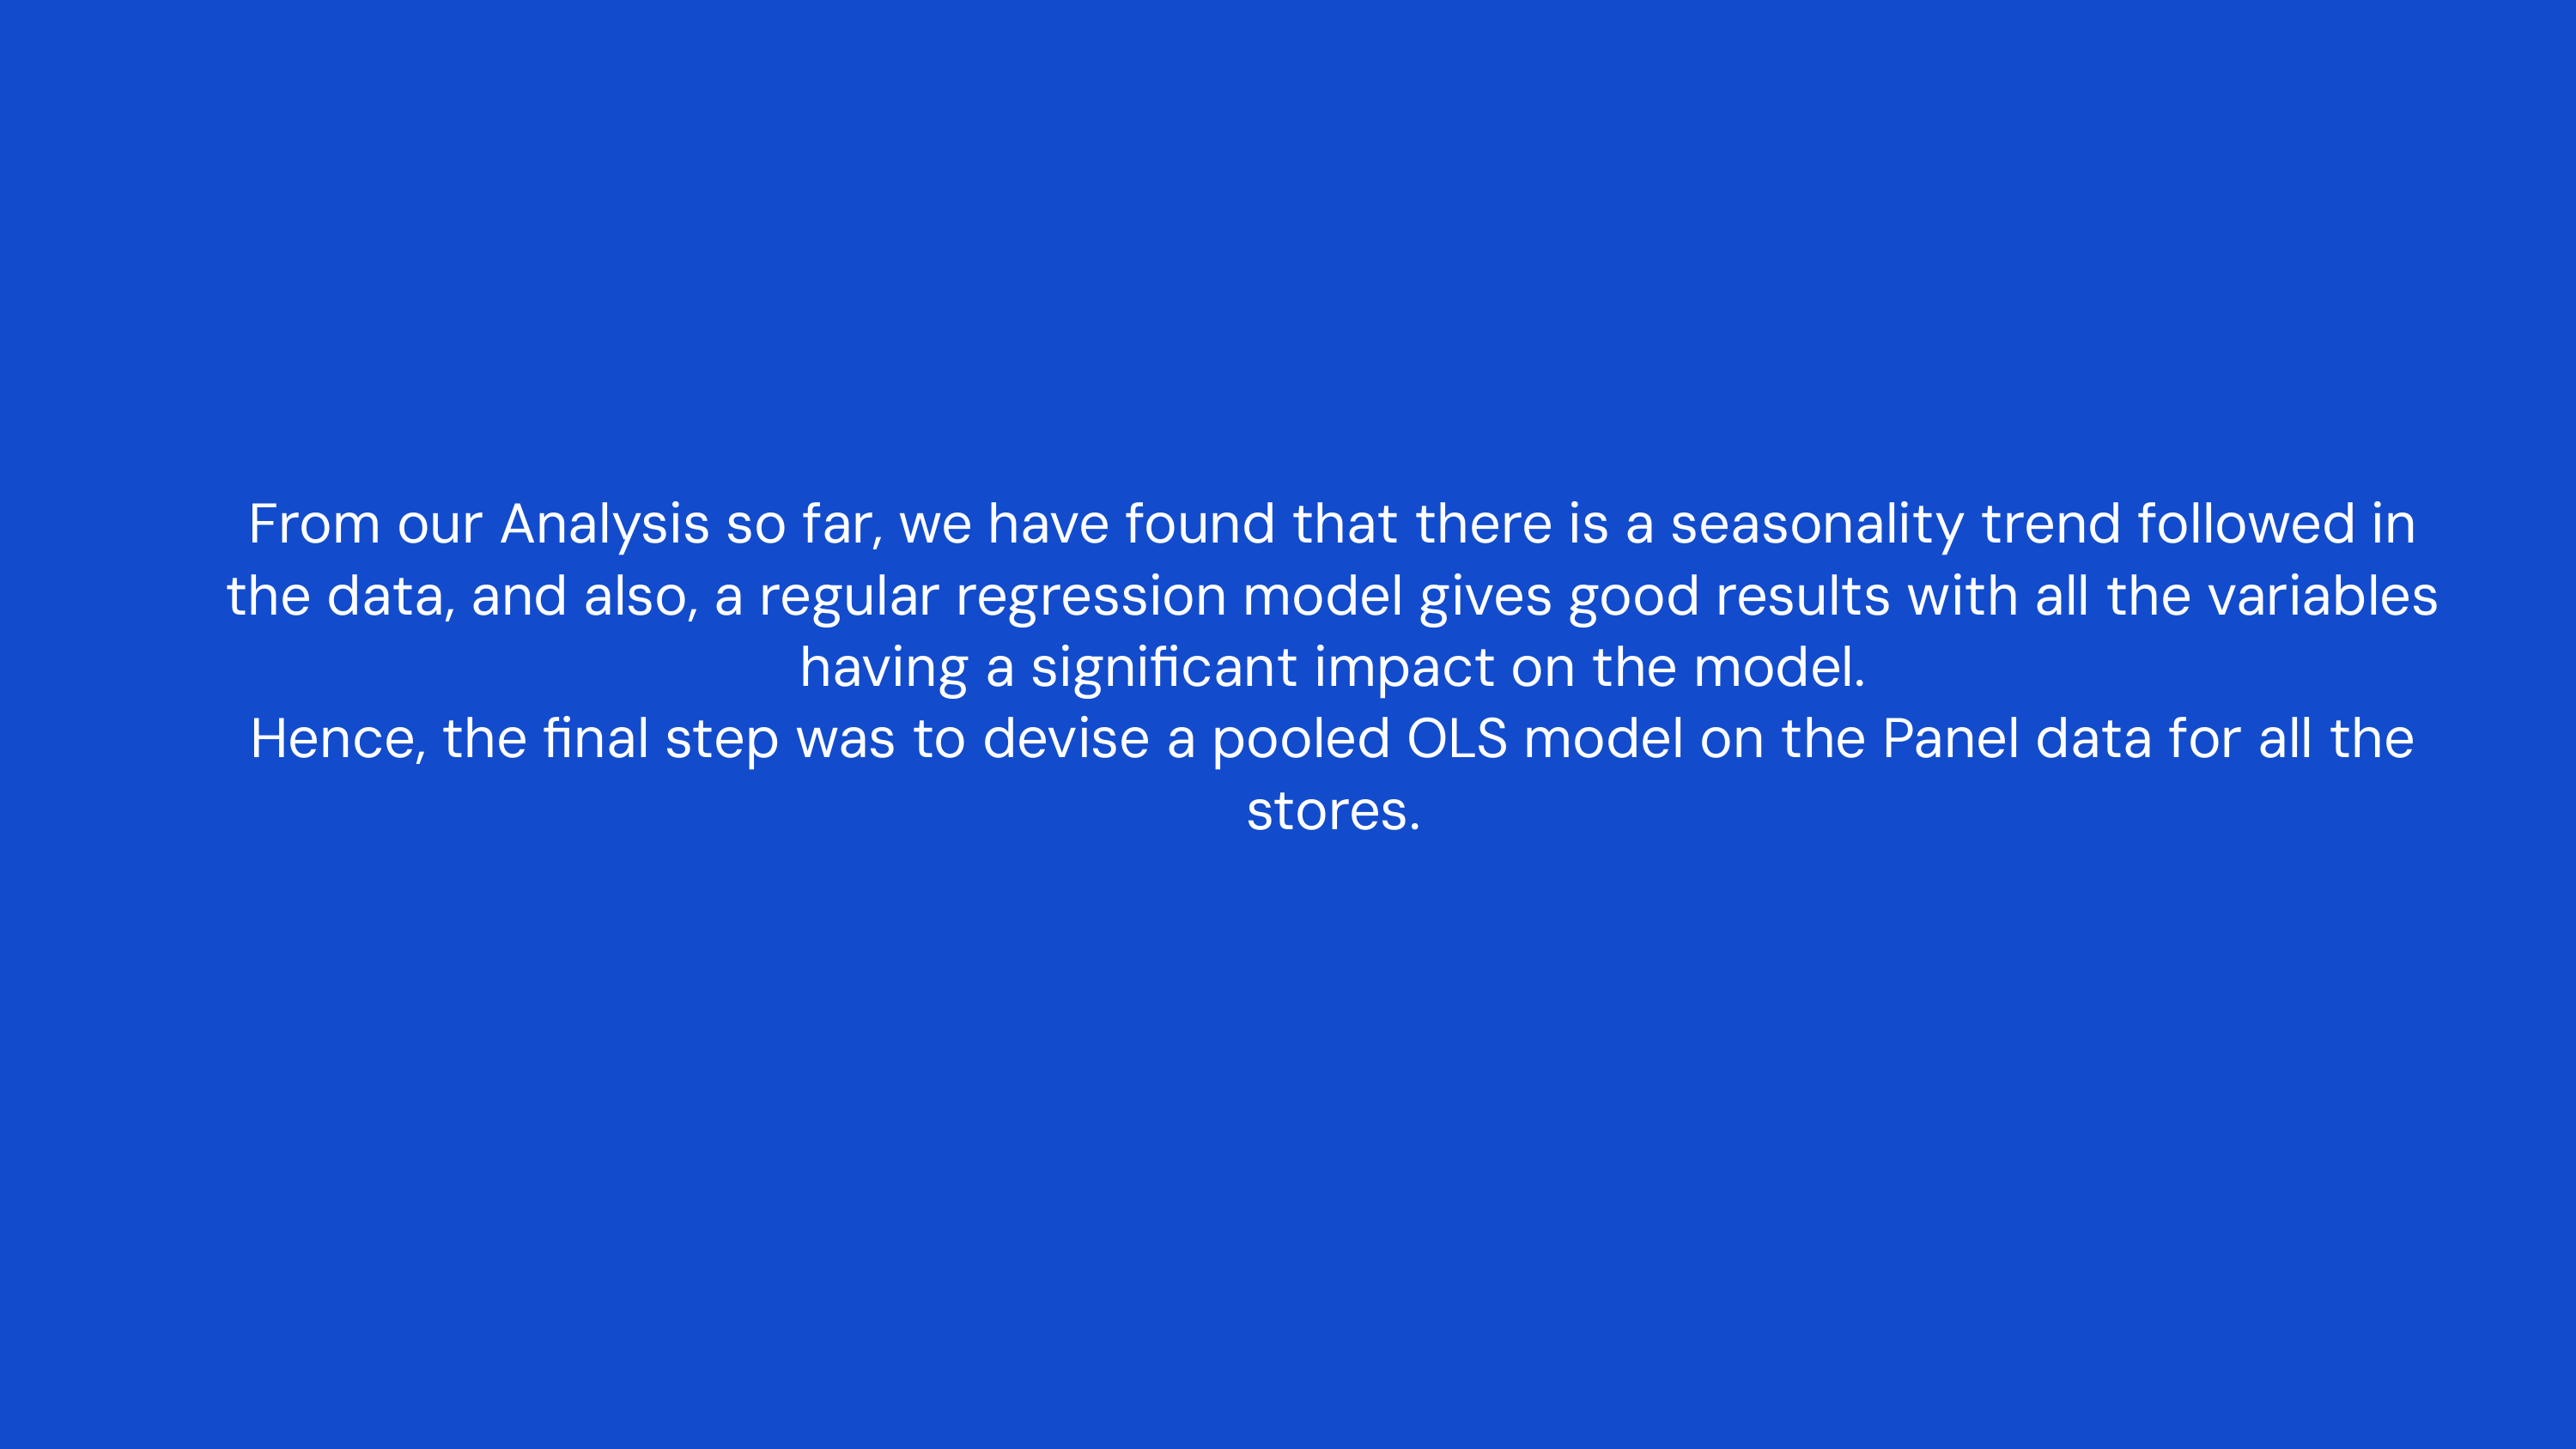

From our Analysis so far, we have found that there is a seasonality trend followed in the data, and also, a regular regression model gives good results with all the variables having a significant impact on the model.
Hence, the final step was to devise a pooled OLS model on the Panel data for all the stores.